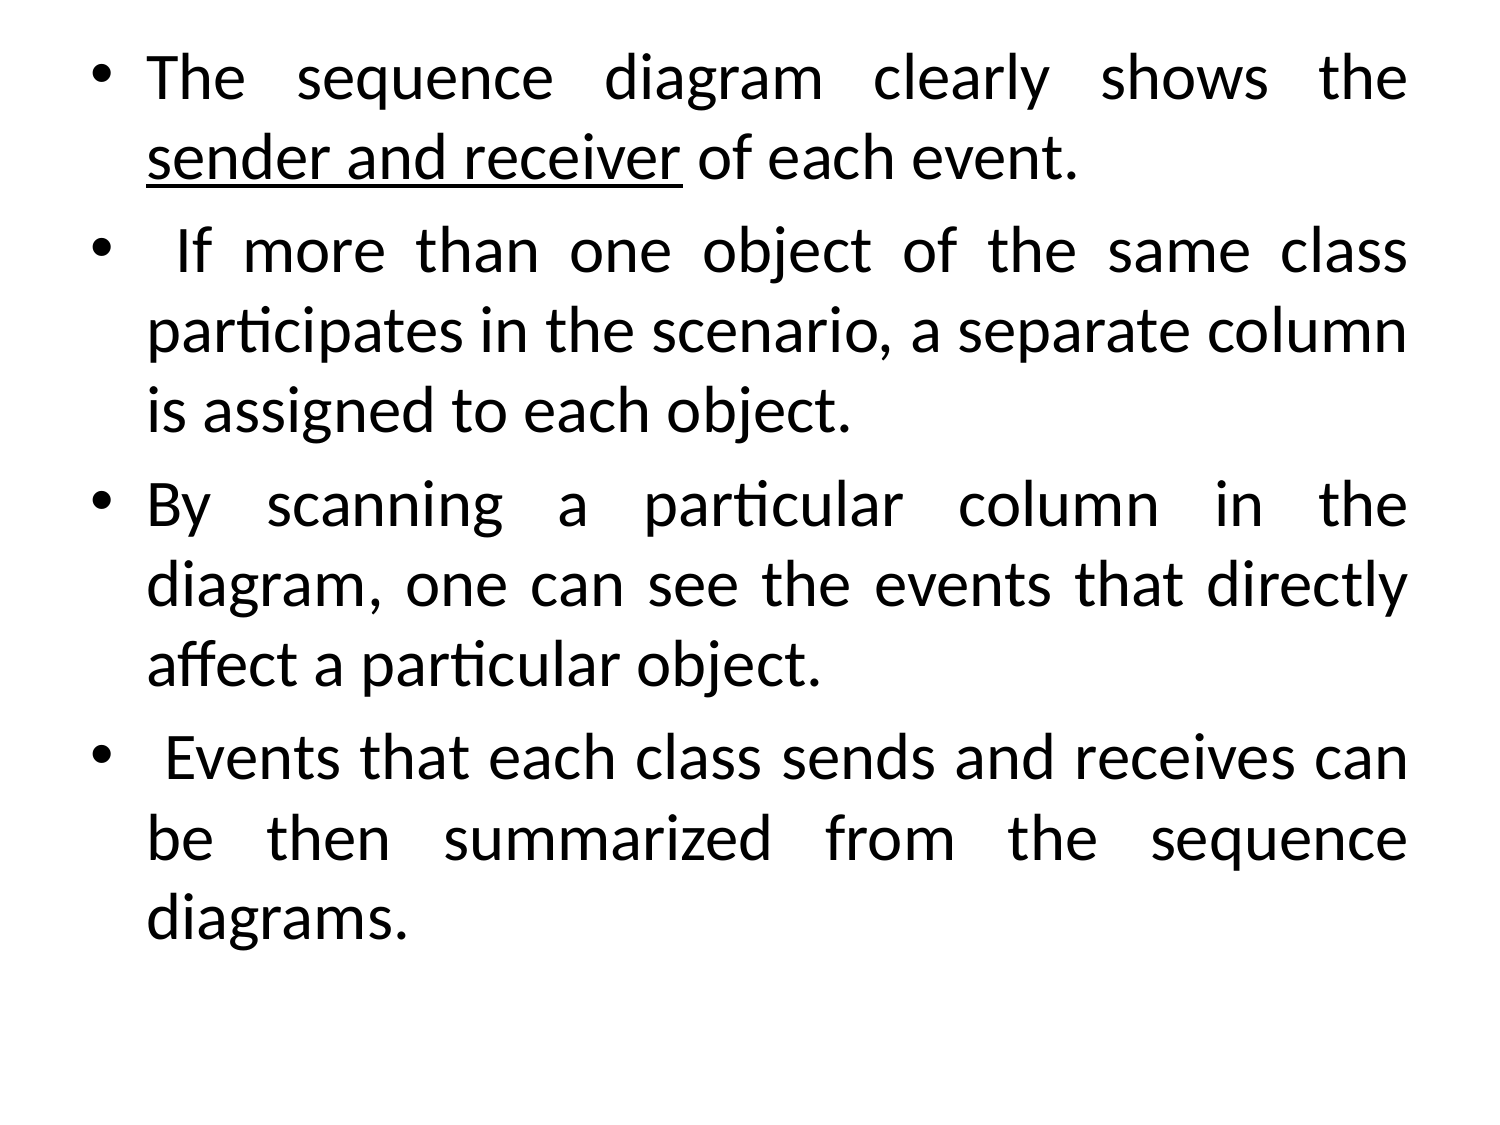

The sequence diagram clearly shows the sender and receiver of each event.
 If more than one object of the same class participates in the scenario, a separate column is assigned to each object.
By scanning a particular column in the diagram, one can see the events that directly affect a particular object.
 Events that each class sends and receives can be then summarized from the sequence diagrams.